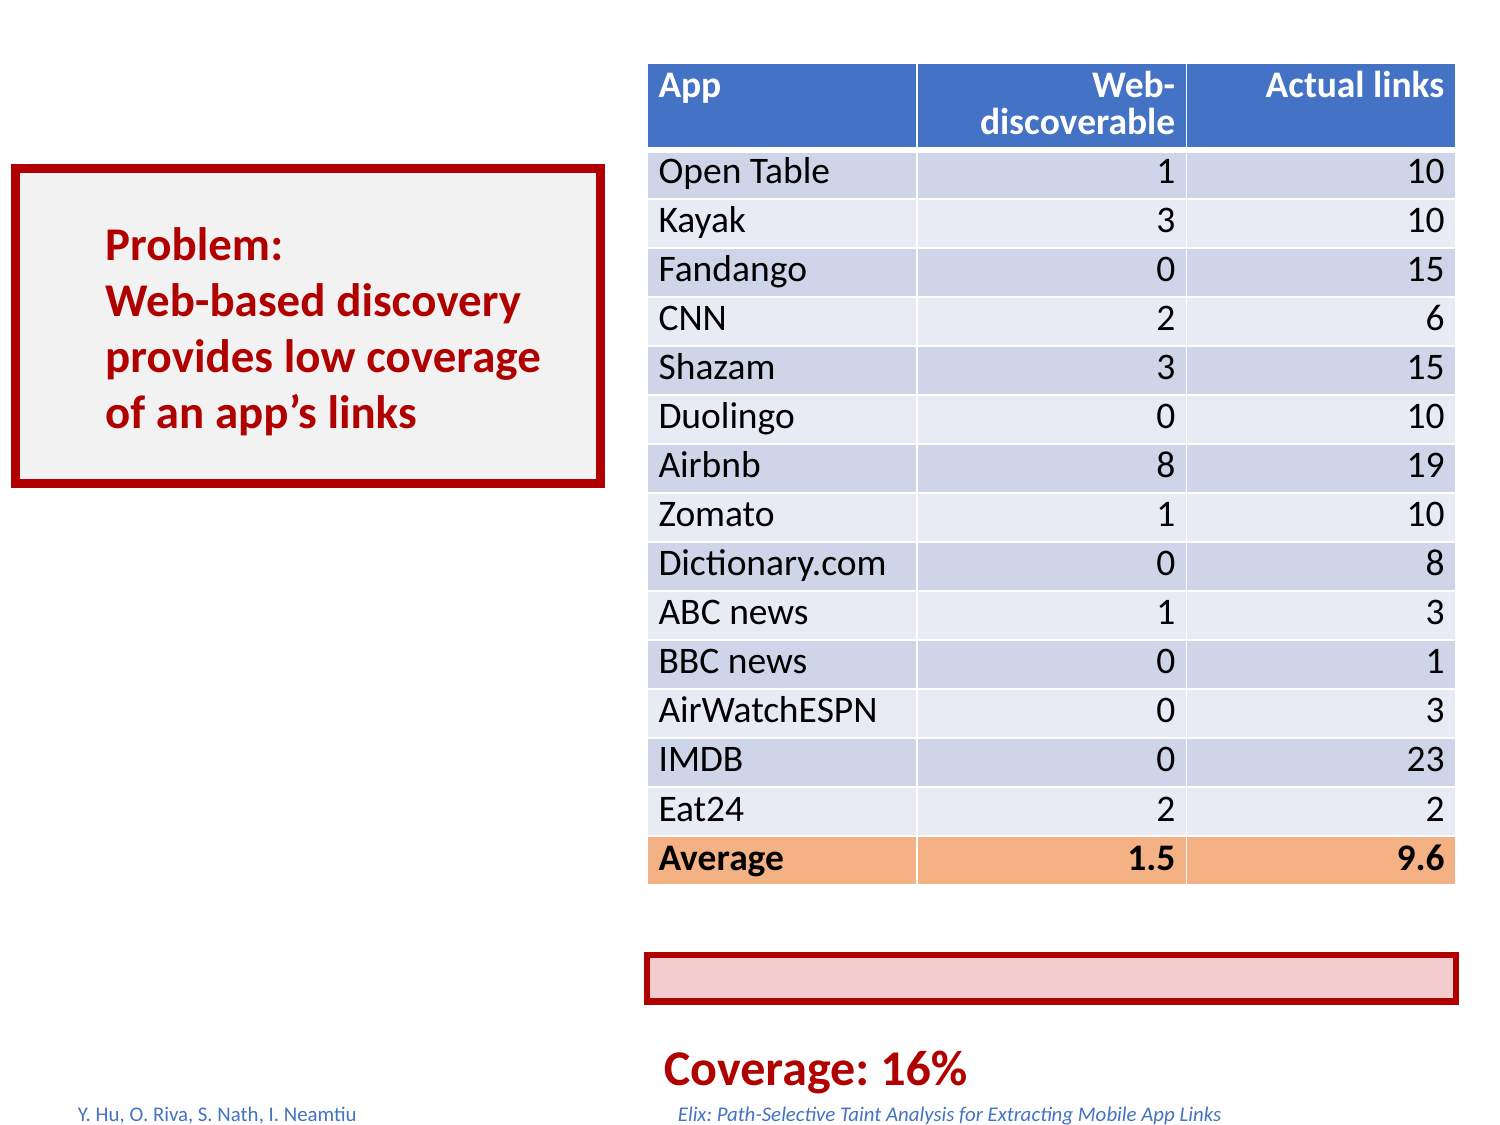

| App | Web-discoverable | Actual links |
| --- | --- | --- |
| Open Table | 1 | 10 |
| Kayak | 3 | 10 |
| Fandango | 0 | 15 |
| CNN | 2 | 6 |
| Shazam | 3 | 15 |
| Duolingo | 0 | 10 |
| Airbnb | 8 | 19 |
| Zomato | 1 | 10 |
| Dictionary.com | 0 | 8 |
| ABC news | 1 | 3 |
| BBC news | 0 | 1 |
| AirWatchESPN | 0 | 3 |
| IMDB | 0 | 23 |
| Eat24 | 2 | 2 |
| Average | 1.5 | 9.6 |
Problem:
Web-based discovery provides low coverage of an app’s links

Coverage: 16%